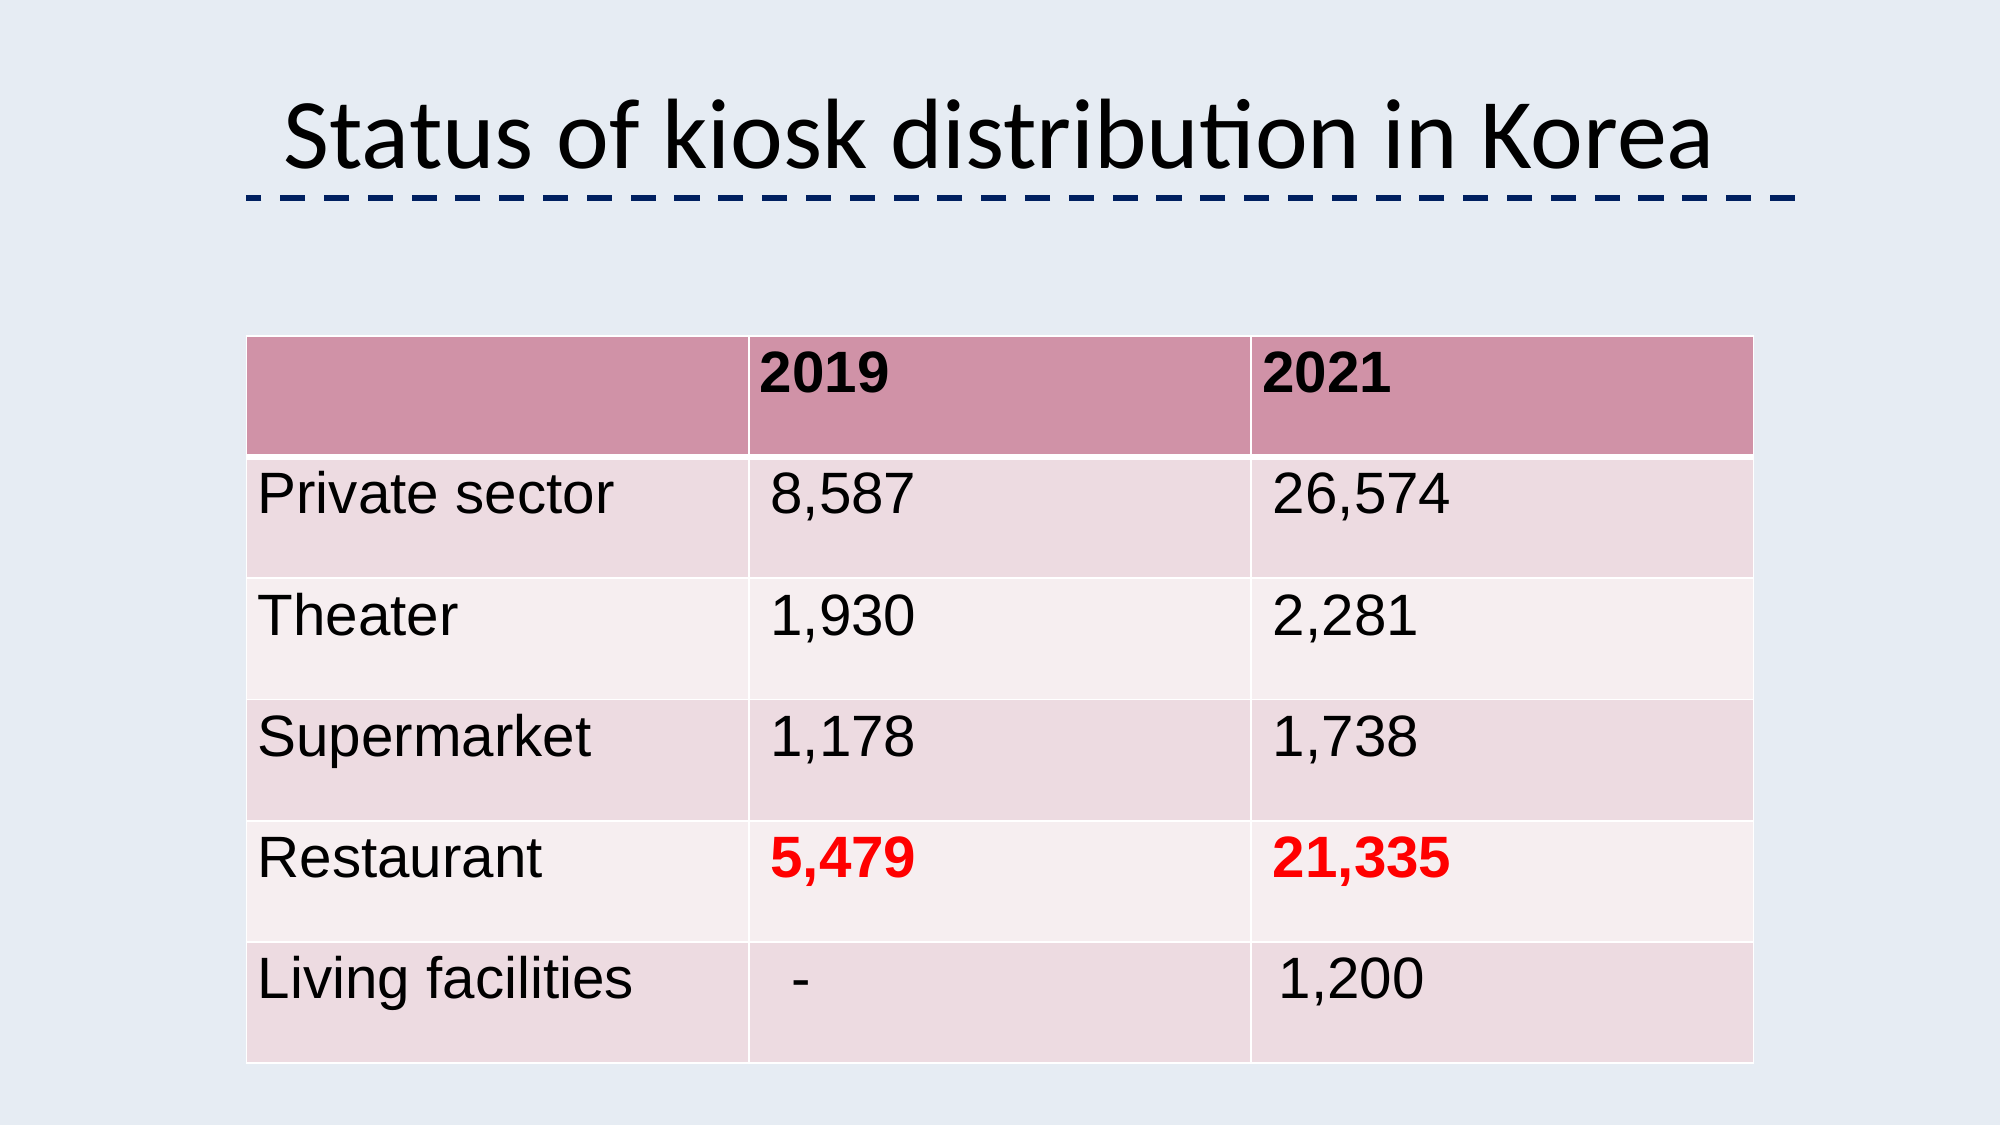

Status of kiosk distribution in Korea
|  | 2019 | 2021 |
| --- | --- | --- |
| Private sector | 8,587 | 26,574 |
| Theater | 1,930 | 2,281 |
| Supermarket | 1,178 | 1,738 |
| Restaurant | 5,479 | 21,335 |
| Living facilities | - | 1,200 |